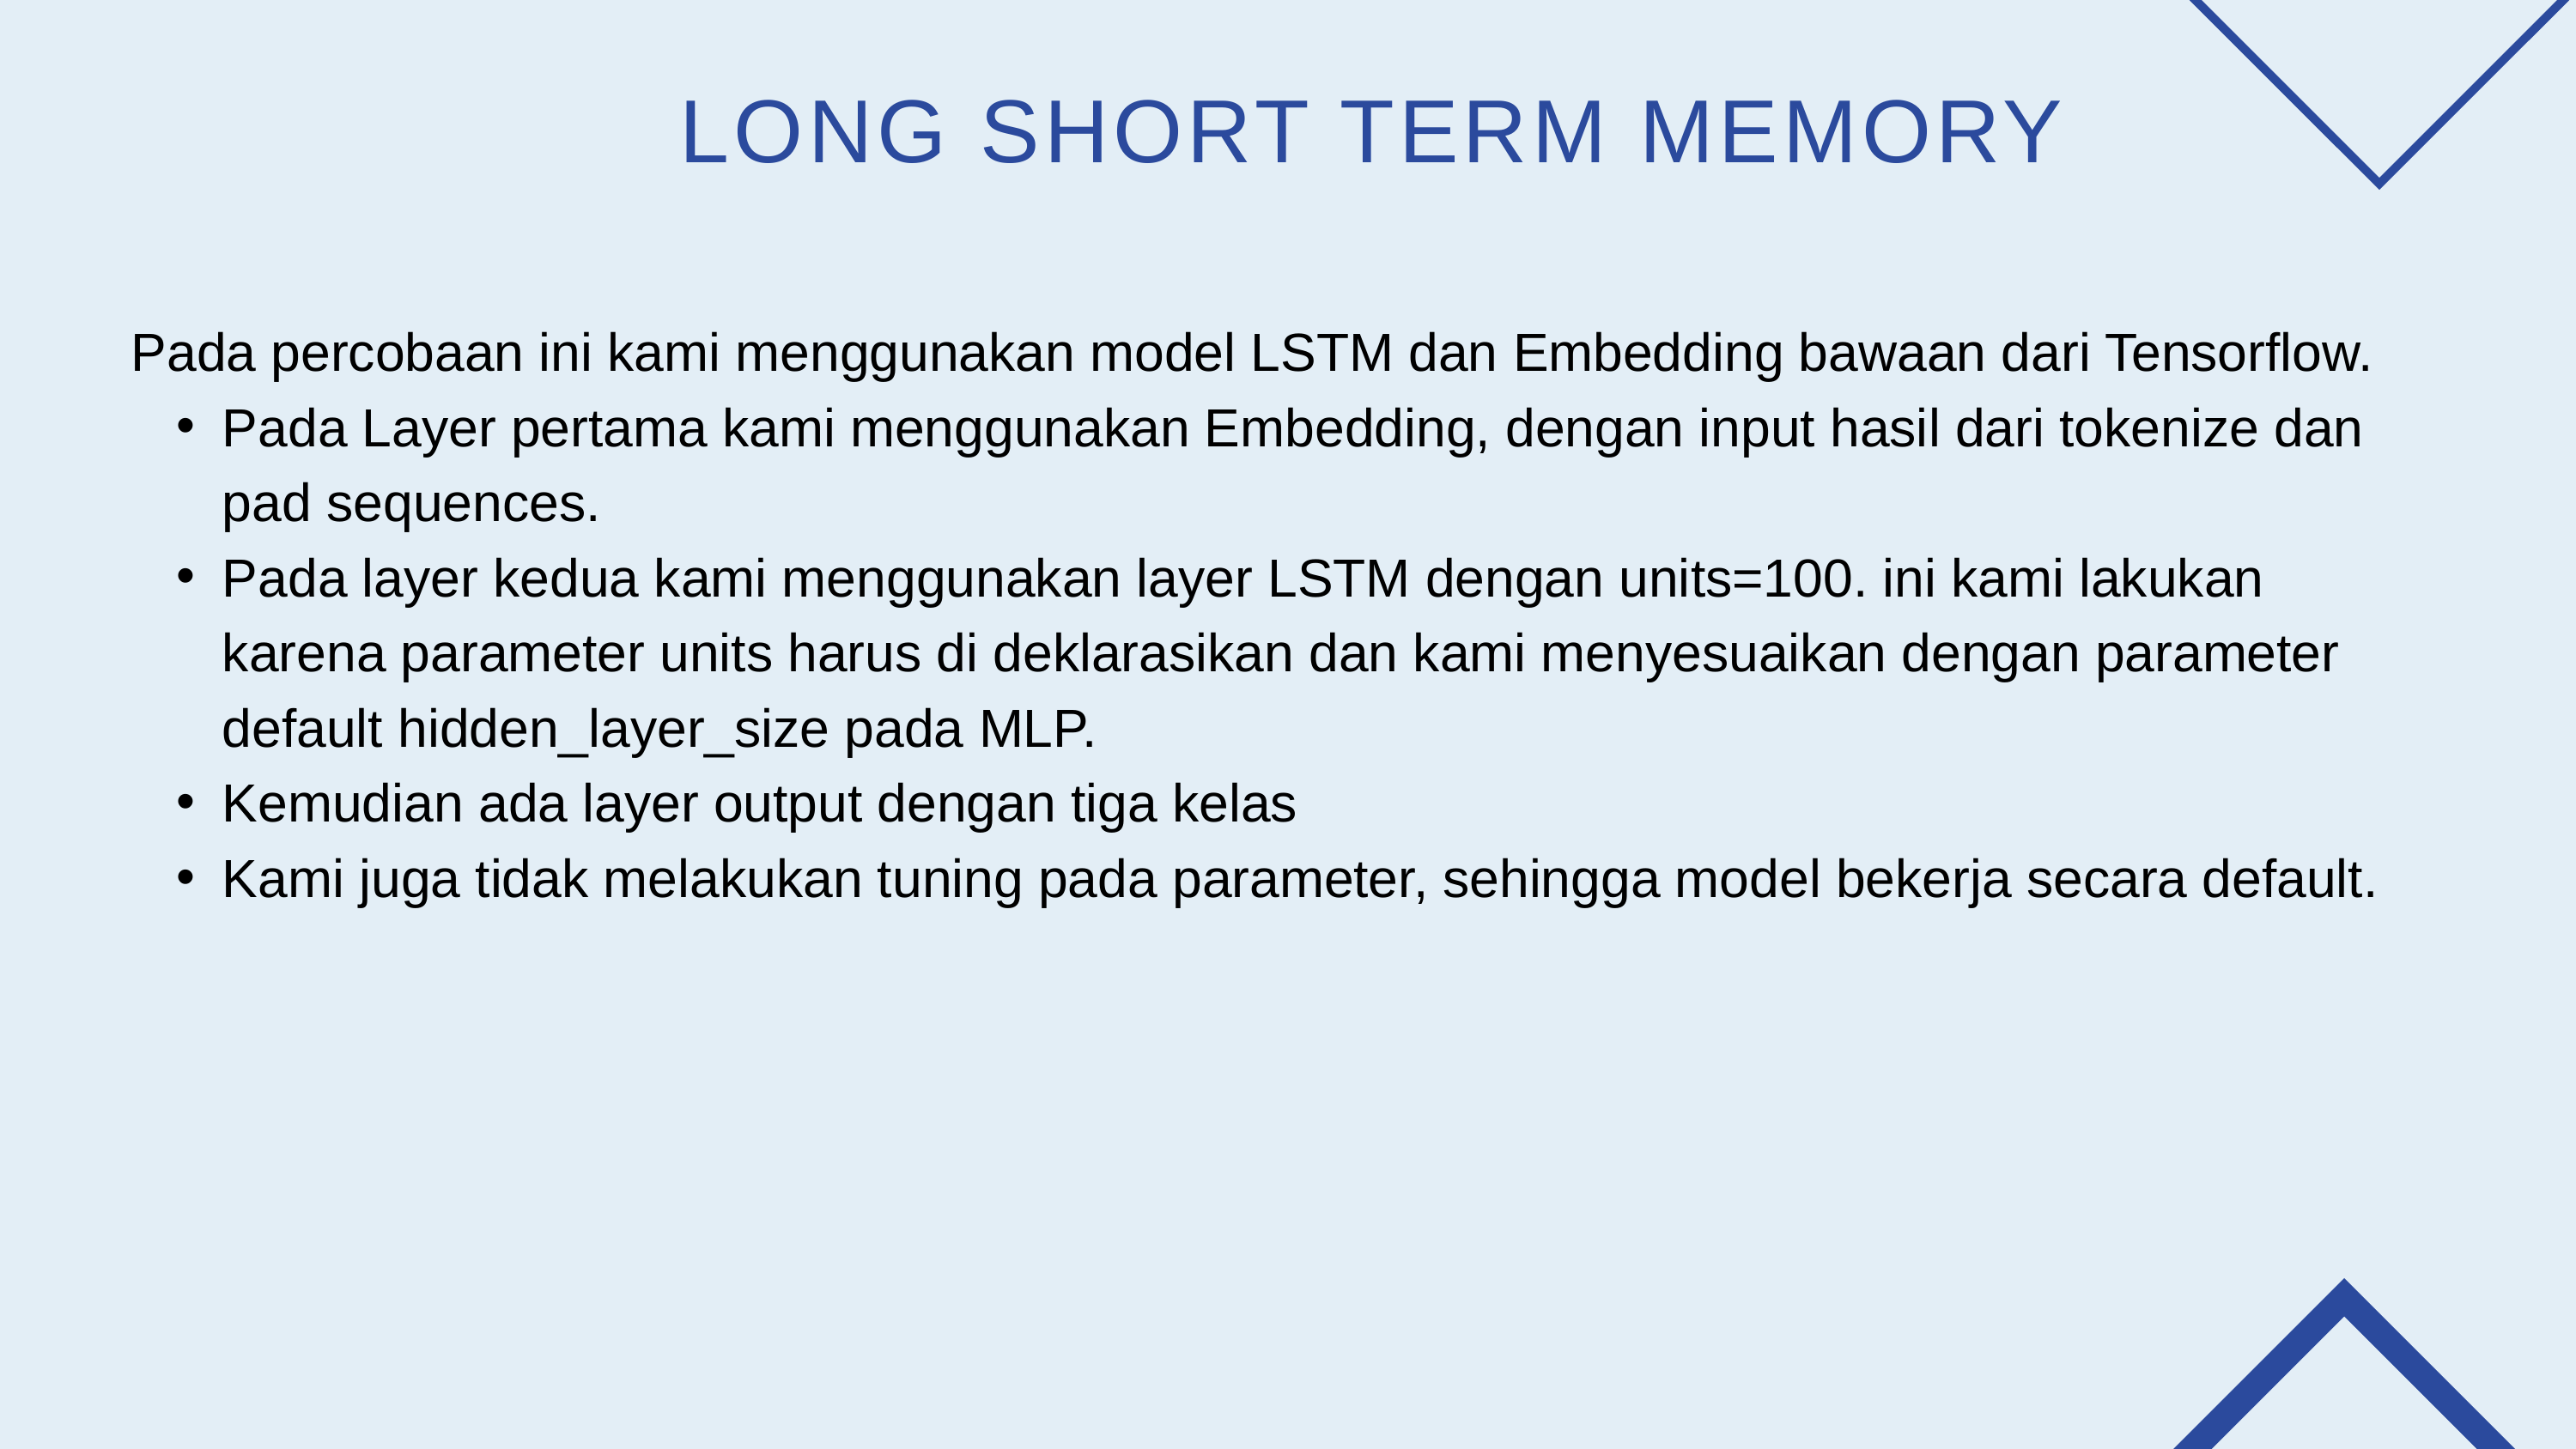

LONG SHORT TERM MEMORY
Pada percobaan ini kami menggunakan model LSTM dan Embedding bawaan dari Tensorflow.
Pada Layer pertama kami menggunakan Embedding, dengan input hasil dari tokenize dan pad sequences.
Pada layer kedua kami menggunakan layer LSTM dengan units=100. ini kami lakukan karena parameter units harus di deklarasikan dan kami menyesuaikan dengan parameter default hidden_layer_size pada MLP.
Kemudian ada layer output dengan tiga kelas
Kami juga tidak melakukan tuning pada parameter, sehingga model bekerja secara default.